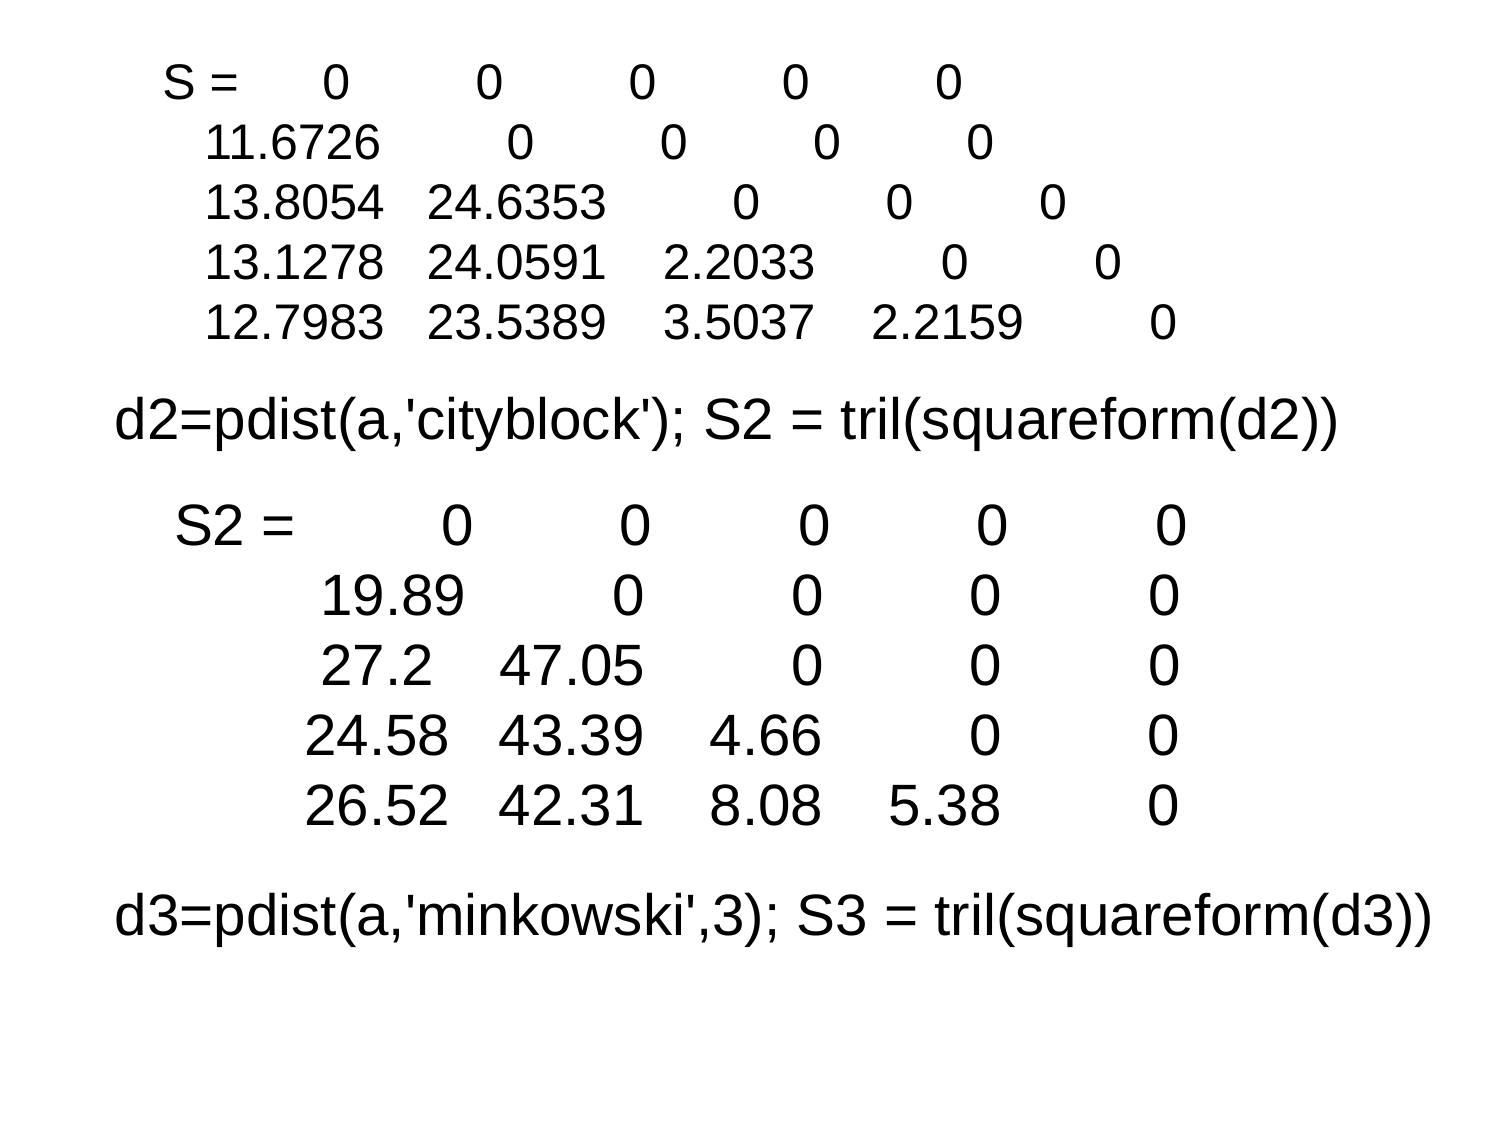

S =      0         0         0         0         0
   11.6726         0         0         0         0
   13.8054   24.6353         0         0         0
   13.1278   24.0591    2.2033         0         0
   12.7983   23.5389    3.5037    2.2159         0
d2=pdist(a,'cityblock'); S2 = tril(squareform(d2))
S2 =         0         0         0         0         0
         19.89         0         0         0         0
         27.2    47.05         0         0         0
        24.58   43.39    4.66         0         0
        26.52   42.31    8.08    5.38         0
d3=pdist(a,'minkowski',3); S3 = tril(squareform(d3))